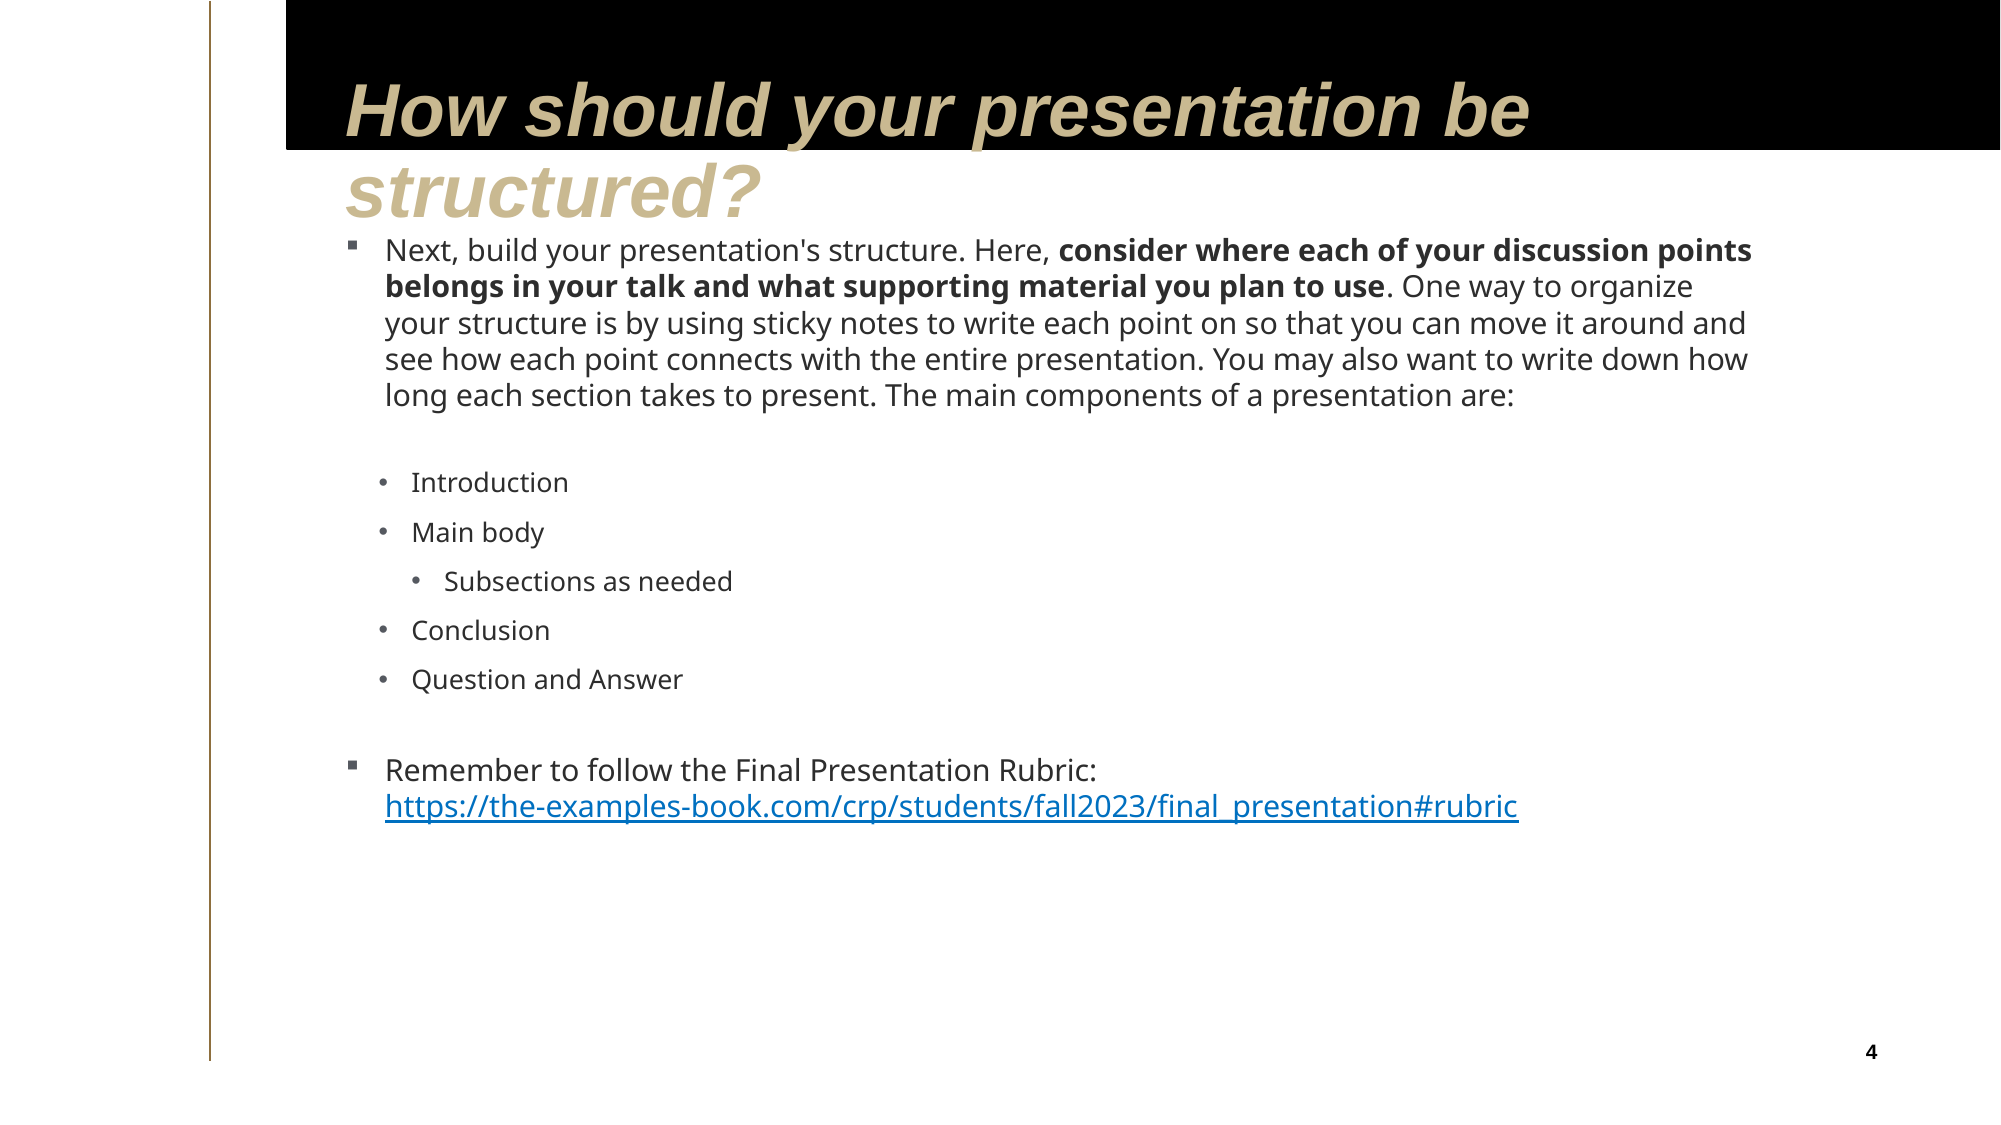

# How should your presentation be structured?
Next, build your presentation's structure. Here, consider where each of your discussion points belongs in your talk and what supporting material you plan to use. One way to organize your structure is by using sticky notes to write each point on so that you can move it around and see how each point connects with the entire presentation. You may also want to write down how long each section takes to present. The main components of a presentation are:
Introduction
Main body
Subsections as needed
Conclusion
Question and Answer

Remember to follow the Final Presentation Rubric: https://the-examples-book.com/crp/students/fall2023/final_presentation#rubric

4